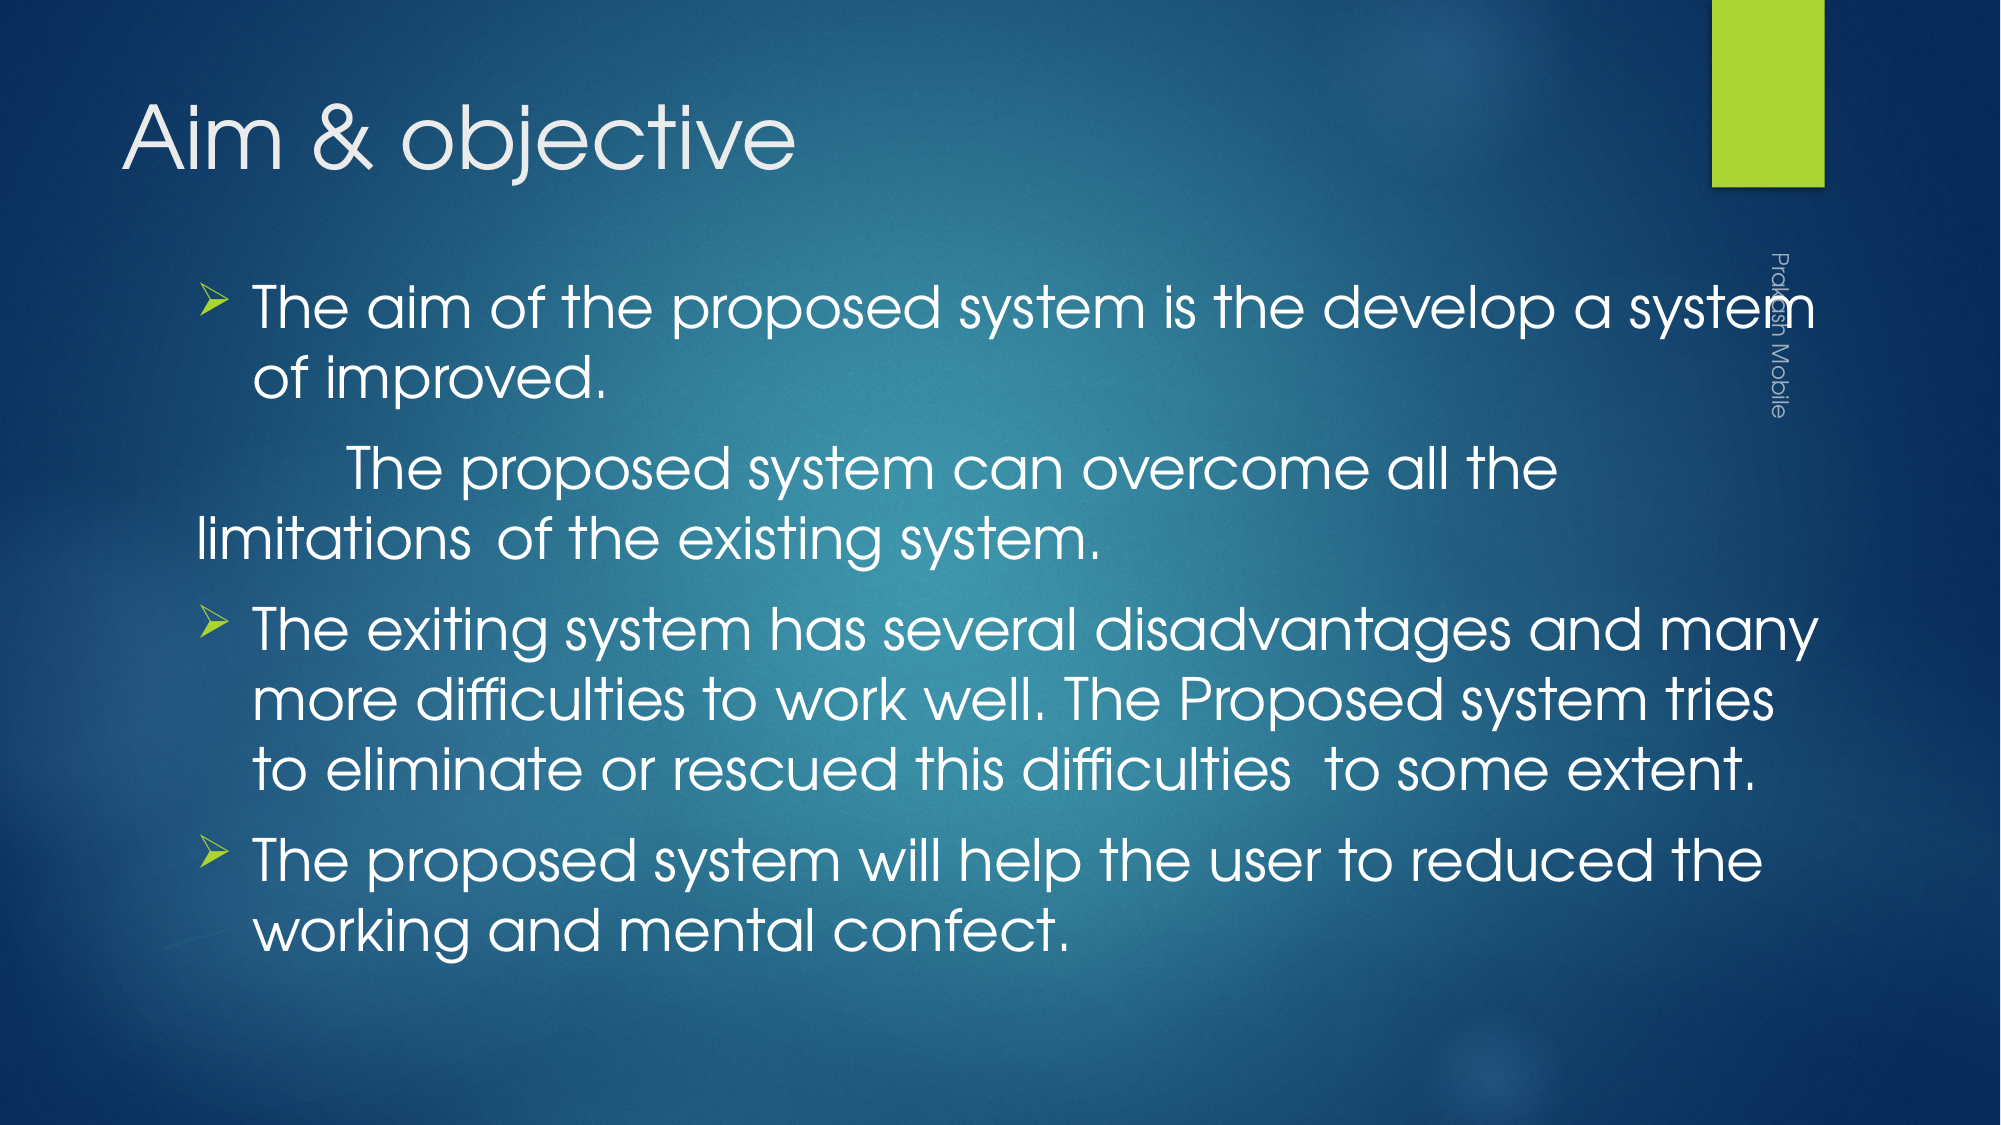

# Aim & objective
The aim of the proposed system is the develop a system of improved.
	The proposed system can overcome all the limitations 	of the existing system.
The exiting system has several disadvantages and many more difficulties to work well. The Proposed system tries to eliminate or rescued this difficulties  to some extent.
The proposed system will help the user to reduced the working and mental confect.
Prakash Mobile